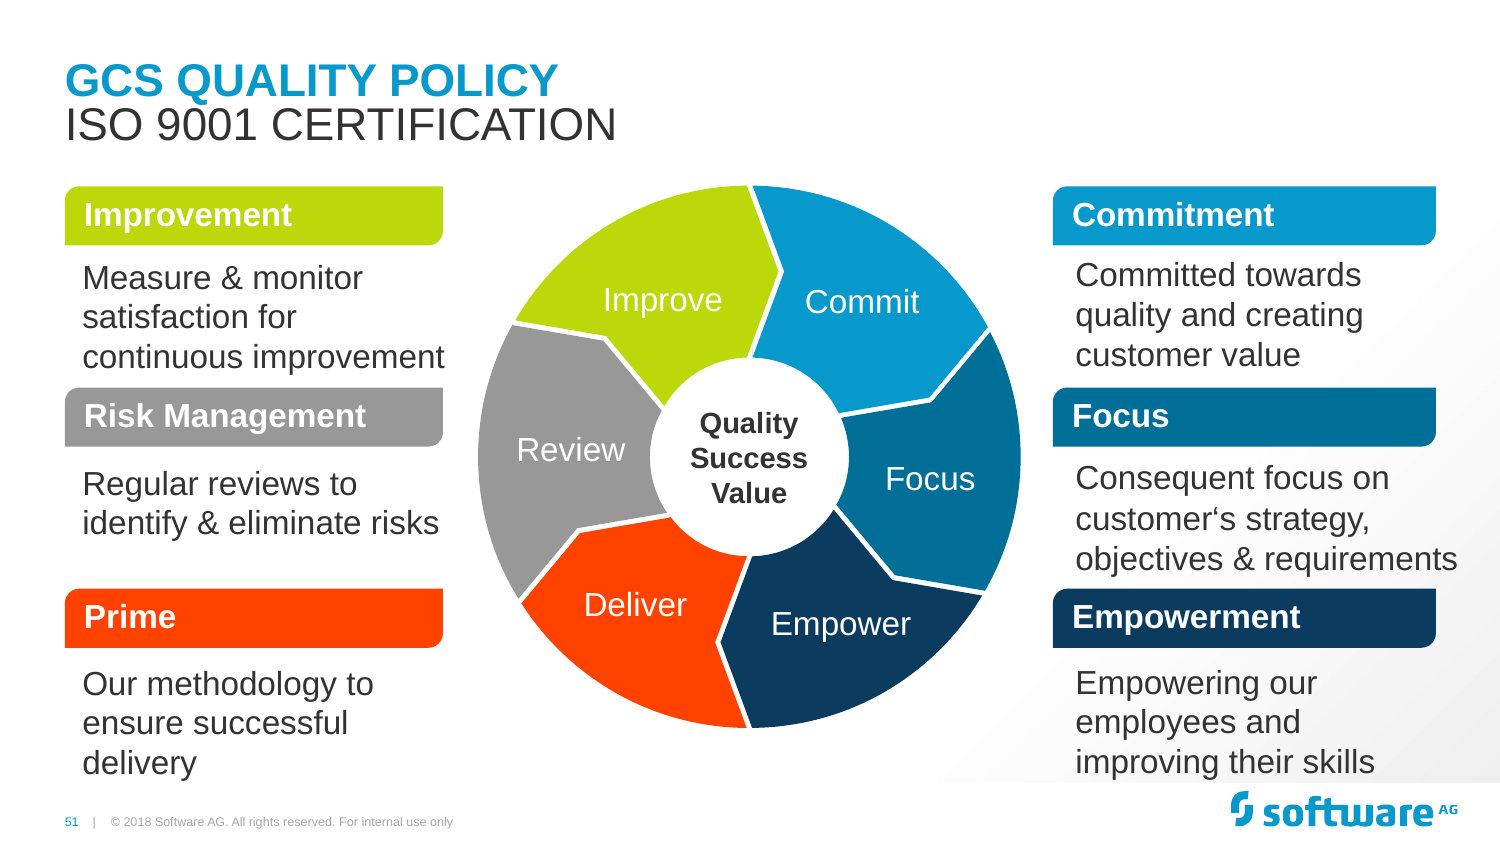

# GCS Quality Policy
ISO 9001 Certification

Improvement
Commitment
Committed towards quality and creating customer value
Measure & monitor satisfaction for
continuous improvement
Improve
Commit

Quality
Success
Value
Risk Management
Focus
Review
Focus
Consequent focus on customer‘s strategy,
objectives & requirements
Regular reviews to
identify & eliminate risks

Deliver
Empower
Prime
Empowerment
Empowering our employees and improving their skills
Our methodology to ensure successful delivery
© 2018 Software AG. All rights reserved. For internal use only